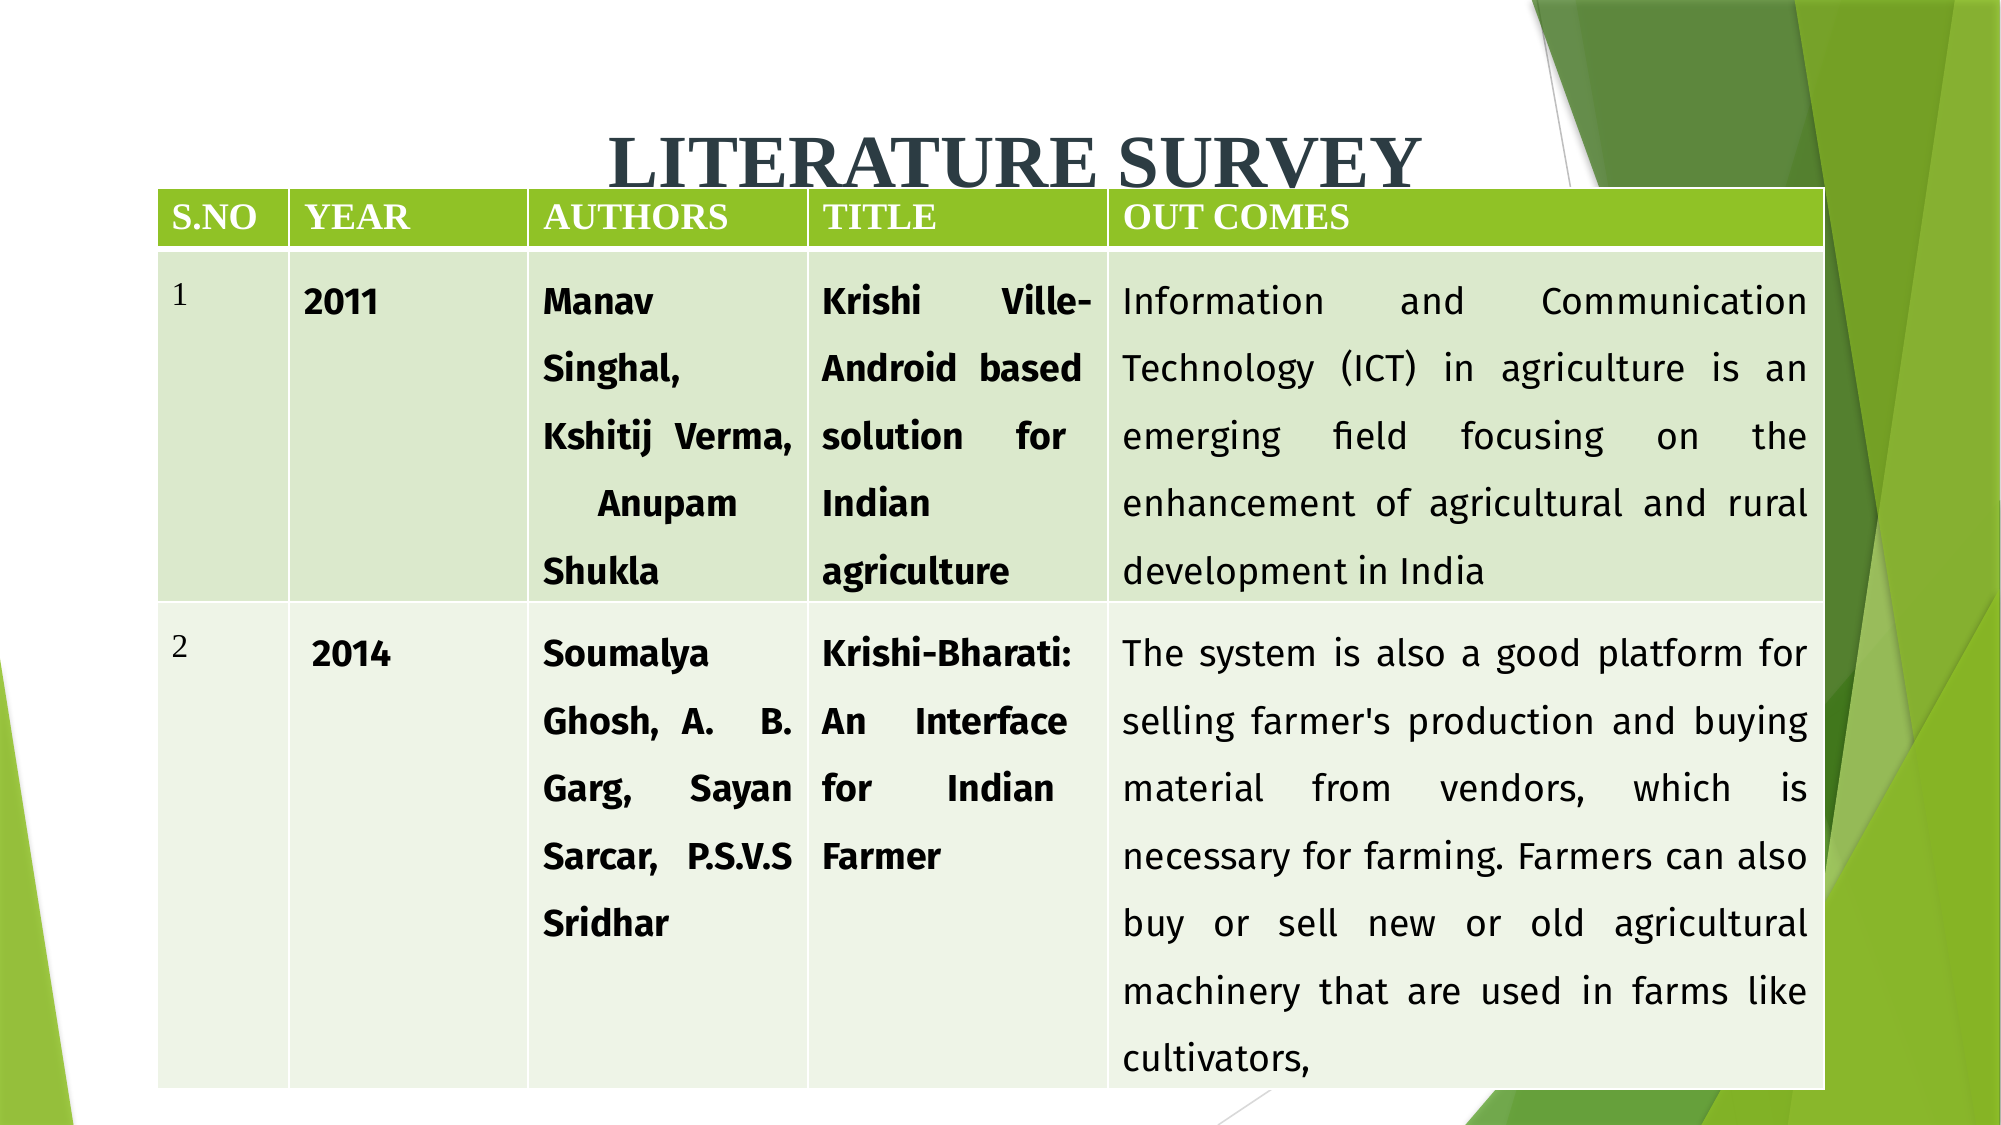

LITERATURE SURVEY
| S.NO | YEAR | AUTHORS | TITLE | OUT COMES |
| --- | --- | --- | --- | --- |
| 1 | 2011 | Manav Singhal, Kshitij Verma, Anupam Shukla | Krishi Ville-Android based solution for Indian agriculture | Information and Communication Technology (ICT) in agriculture is an emerging field focusing on the enhancement of agricultural and rural development in India |
| 2 | 2014 | Soumalya Ghosh, A. B. Garg, Sayan Sarcar, P.S.V.S Sridhar | Krishi-Bharati: An Interface for Indian Farmer | The system is also a good platform for selling farmer's production and buying material from vendors, which is necessary for farming. Farmers can also buy or sell new or old agricultural machinery that are used in farms like cultivators, |